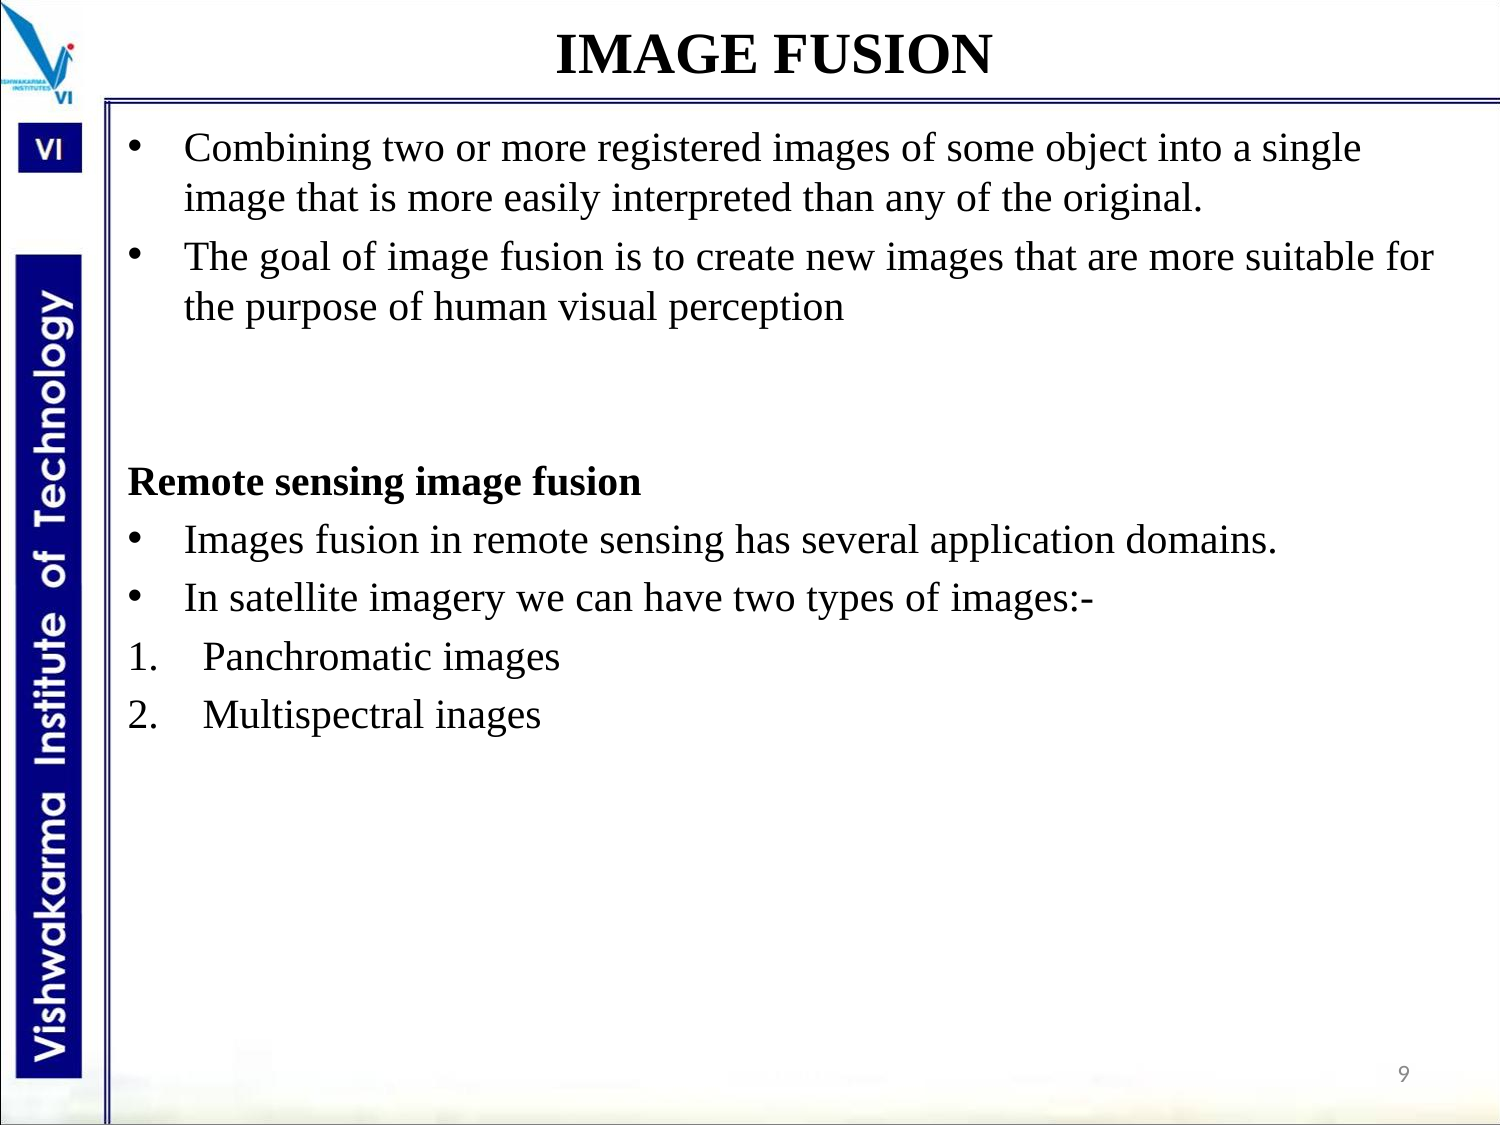

# IMAGE FUSION
Combining two or more registered images of some object into a single image that is more easily interpreted than any of the original.
The goal of image fusion is to create new images that are more suitable for the purpose of human visual perception

Remote sensing image fusion
Images fusion in remote sensing has several application domains.
In satellite imagery we can have two types of images:-
Panchromatic images
Multispectral inages
9